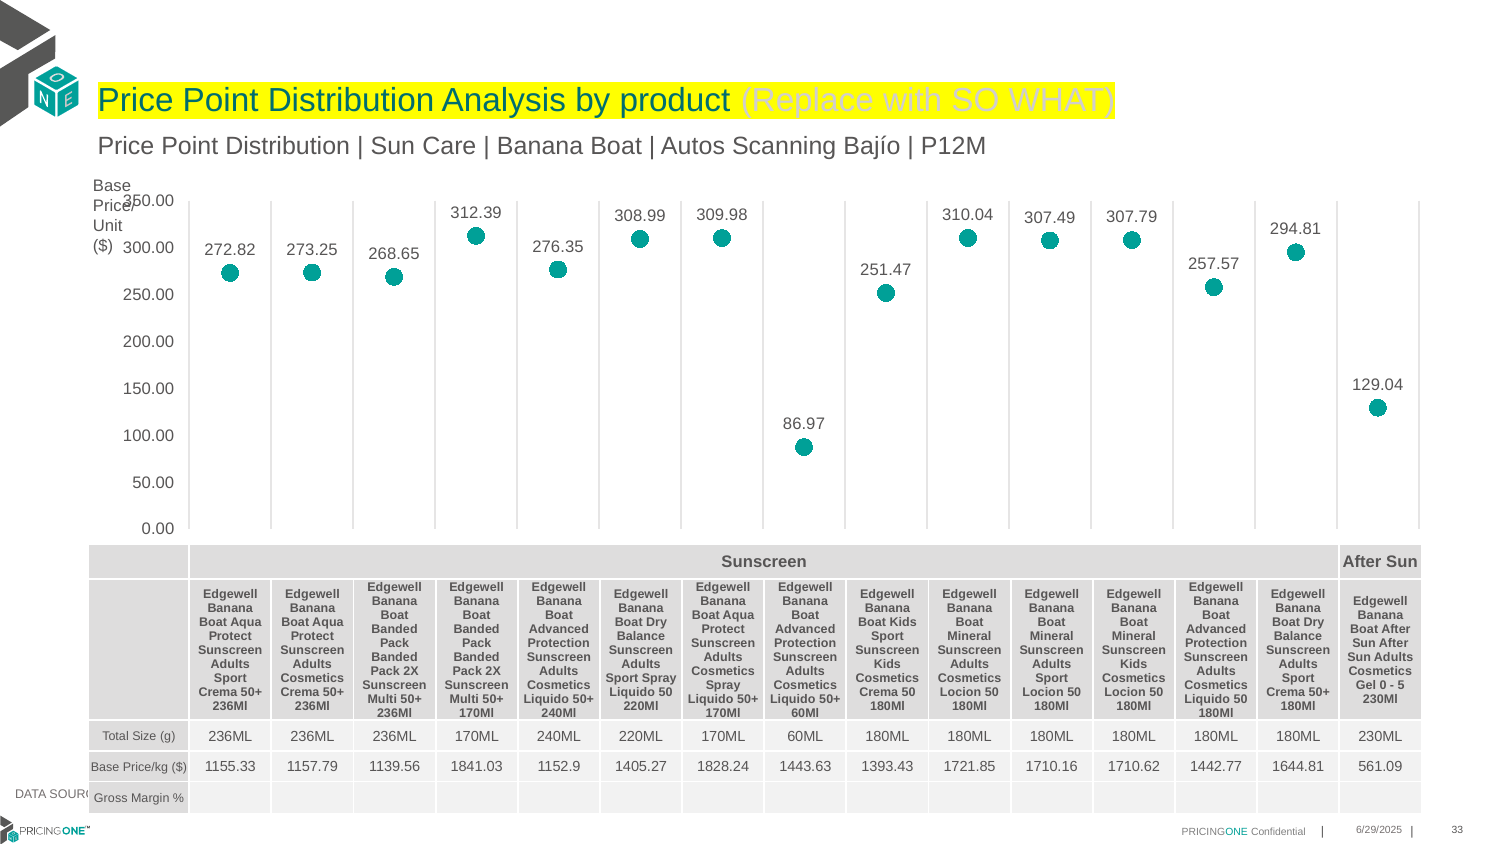

# Price Point Distribution Analysis by product (Replace with SO WHAT)
Price Point Distribution | Sun Care | Banana Boat | Autos Scanning Bajío | P12M
Base Price/Unit ($)

### Chart

| Category | Base Price/Unit |
|---|---|
| Edgewell Banana Boat Aqua Protect Sunscreen Adults Sport Crema 50+ 236Ml | 272.82 |
| Edgewell Banana Boat Aqua Protect Sunscreen Adults Cosmetics Crema 50+ 236Ml | 273.25 |
| Edgewell Banana Boat Banded Pack Banded Pack 2X Sunscreen Multi 50+ 236Ml | 268.65 |
| Edgewell Banana Boat Banded Pack Banded Pack 2X Sunscreen Multi 50+ 170Ml | 312.39 |
| Edgewell Banana Boat Advanced Protection Sunscreen Adults Cosmetics Liquido 50+ 240Ml | 276.35 |
| Edgewell Banana Boat Dry Balance Sunscreen Adults Sport Spray Liquido 50 220Ml | 308.99 |
| Edgewell Banana Boat Aqua Protect Sunscreen Adults Cosmetics Spray Liquido 50+ 170Ml | 309.98 |
| Edgewell Banana Boat Advanced Protection Sunscreen Adults Cosmetics Liquido 50+ 60Ml | 86.97 |
| Edgewell Banana Boat Kids Sport Sunscreen Kids Cosmetics Crema 50 180Ml | 251.47 |
| Edgewell Banana Boat Mineral Sunscreen Adults Cosmetics Locion 50 180Ml | 310.04 |
| Edgewell Banana Boat Mineral Sunscreen Adults Sport Locion 50 180Ml | 307.49 |
| Edgewell Banana Boat Mineral Sunscreen Kids Cosmetics Locion 50 180Ml | 307.79 |
| Edgewell Banana Boat Advanced Protection Sunscreen Adults Cosmetics Liquido 50 180Ml | 257.57 |
| Edgewell Banana Boat Dry Balance Sunscreen Adults Sport Crema 50+ 180Ml | 294.81 |
| Edgewell Banana Boat After Sun After Sun Adults Cosmetics Gel 0 - 5 230Ml | 129.04 |
|  | Sunscreen | Sunscreen | Sunscreen | Sunscreen | Sunscreen | Sunscreen | Sunscreen | Sunscreen | Sunscreen | Sunscreen | Sunscreen | Sunscreen | Sunscreen | Sunscreen | After Sun |
| --- | --- | --- | --- | --- | --- | --- | --- | --- | --- | --- | --- | --- | --- | --- | --- |
|  | Edgewell Banana Boat Aqua Protect Sunscreen Adults Sport Crema 50+ 236Ml | Edgewell Banana Boat Aqua Protect Sunscreen Adults Cosmetics Crema 50+ 236Ml | Edgewell Banana Boat Banded Pack Banded Pack 2X Sunscreen Multi 50+ 236Ml | Edgewell Banana Boat Banded Pack Banded Pack 2X Sunscreen Multi 50+ 170Ml | Edgewell Banana Boat Advanced Protection Sunscreen Adults Cosmetics Liquido 50+ 240Ml | Edgewell Banana Boat Dry Balance Sunscreen Adults Sport Spray Liquido 50 220Ml | Edgewell Banana Boat Aqua Protect Sunscreen Adults Cosmetics Spray Liquido 50+ 170Ml | Edgewell Banana Boat Advanced Protection Sunscreen Adults Cosmetics Liquido 50+ 60Ml | Edgewell Banana Boat Kids Sport Sunscreen Kids Cosmetics Crema 50 180Ml | Edgewell Banana Boat Mineral Sunscreen Adults Cosmetics Locion 50 180Ml | Edgewell Banana Boat Mineral Sunscreen Adults Sport Locion 50 180Ml | Edgewell Banana Boat Mineral Sunscreen Kids Cosmetics Locion 50 180Ml | Edgewell Banana Boat Advanced Protection Sunscreen Adults Cosmetics Liquido 50 180Ml | Edgewell Banana Boat Dry Balance Sunscreen Adults Sport Crema 50+ 180Ml | Edgewell Banana Boat After Sun After Sun Adults Cosmetics Gel 0 - 5 230Ml |
| Total Size (g) | 236ML | 236ML | 236ML | 170ML | 240ML | 220ML | 170ML | 60ML | 180ML | 180ML | 180ML | 180ML | 180ML | 180ML | 230ML |
| Base Price/kg ($) | 1155.33 | 1157.79 | 1139.56 | 1841.03 | 1152.9 | 1405.27 | 1828.24 | 1443.63 | 1393.43 | 1721.85 | 1710.16 | 1710.62 | 1442.77 | 1644.81 | 561.09 |
| Gross Margin % |  |  |  |  |  |  |  |  |  |  |  |  |  |  |  |
DATA SOURCE: Trade Panel/Retailer Data | April  2025
6/29/2025
33